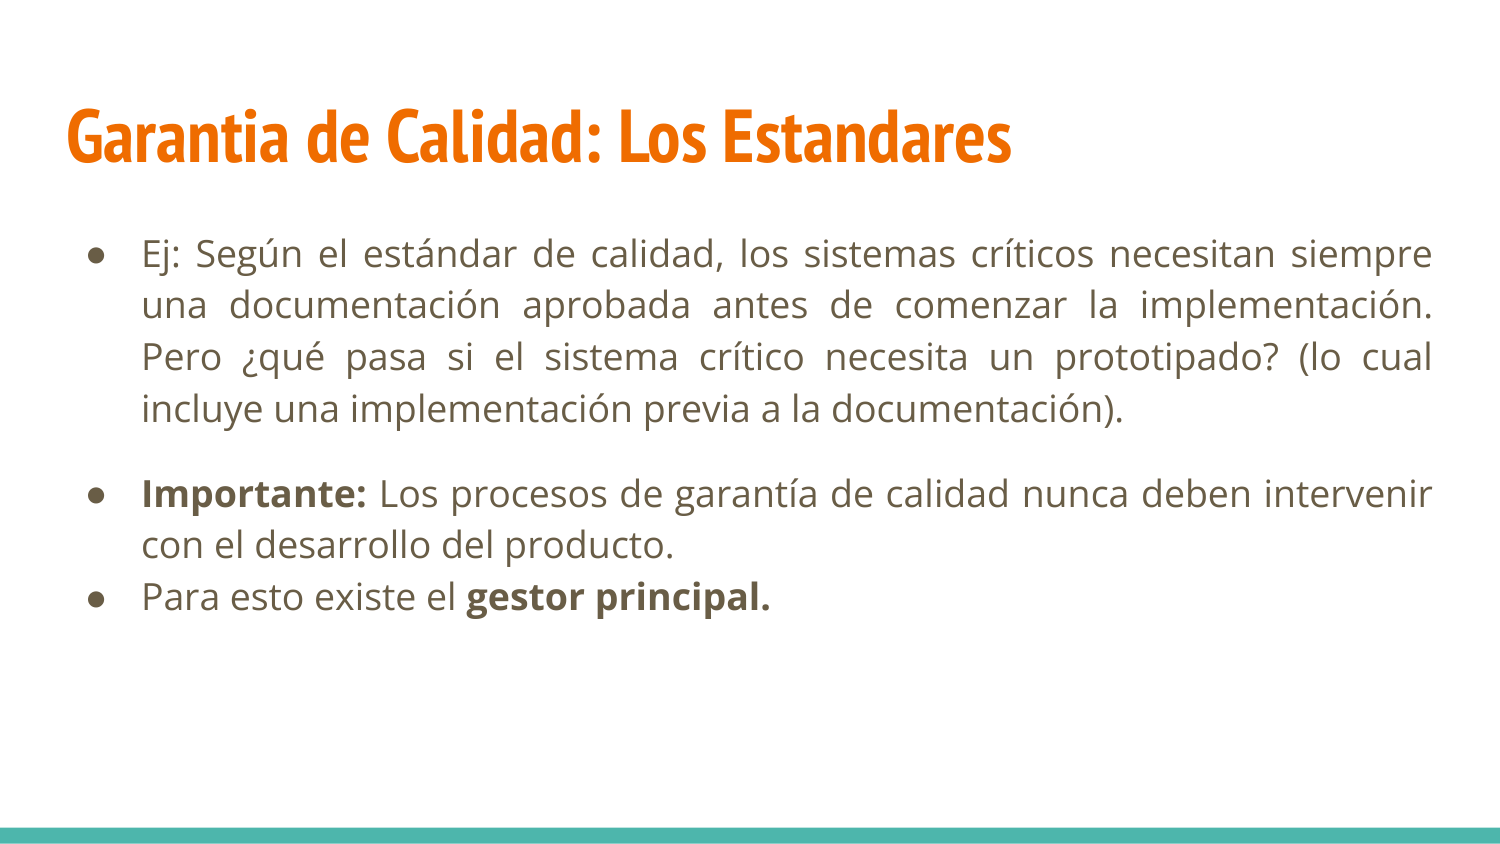

# Garantia de Calidad: Los Estandares
Ej: Según el estándar de calidad, los sistemas críticos necesitan siempre una documentación aprobada antes de comenzar la implementación. Pero ¿qué pasa si el sistema crítico necesita un prototipado? (lo cual incluye una implementación previa a la documentación).
Importante: Los procesos de garantía de calidad nunca deben intervenir con el desarrollo del producto.
Para esto existe el gestor principal.